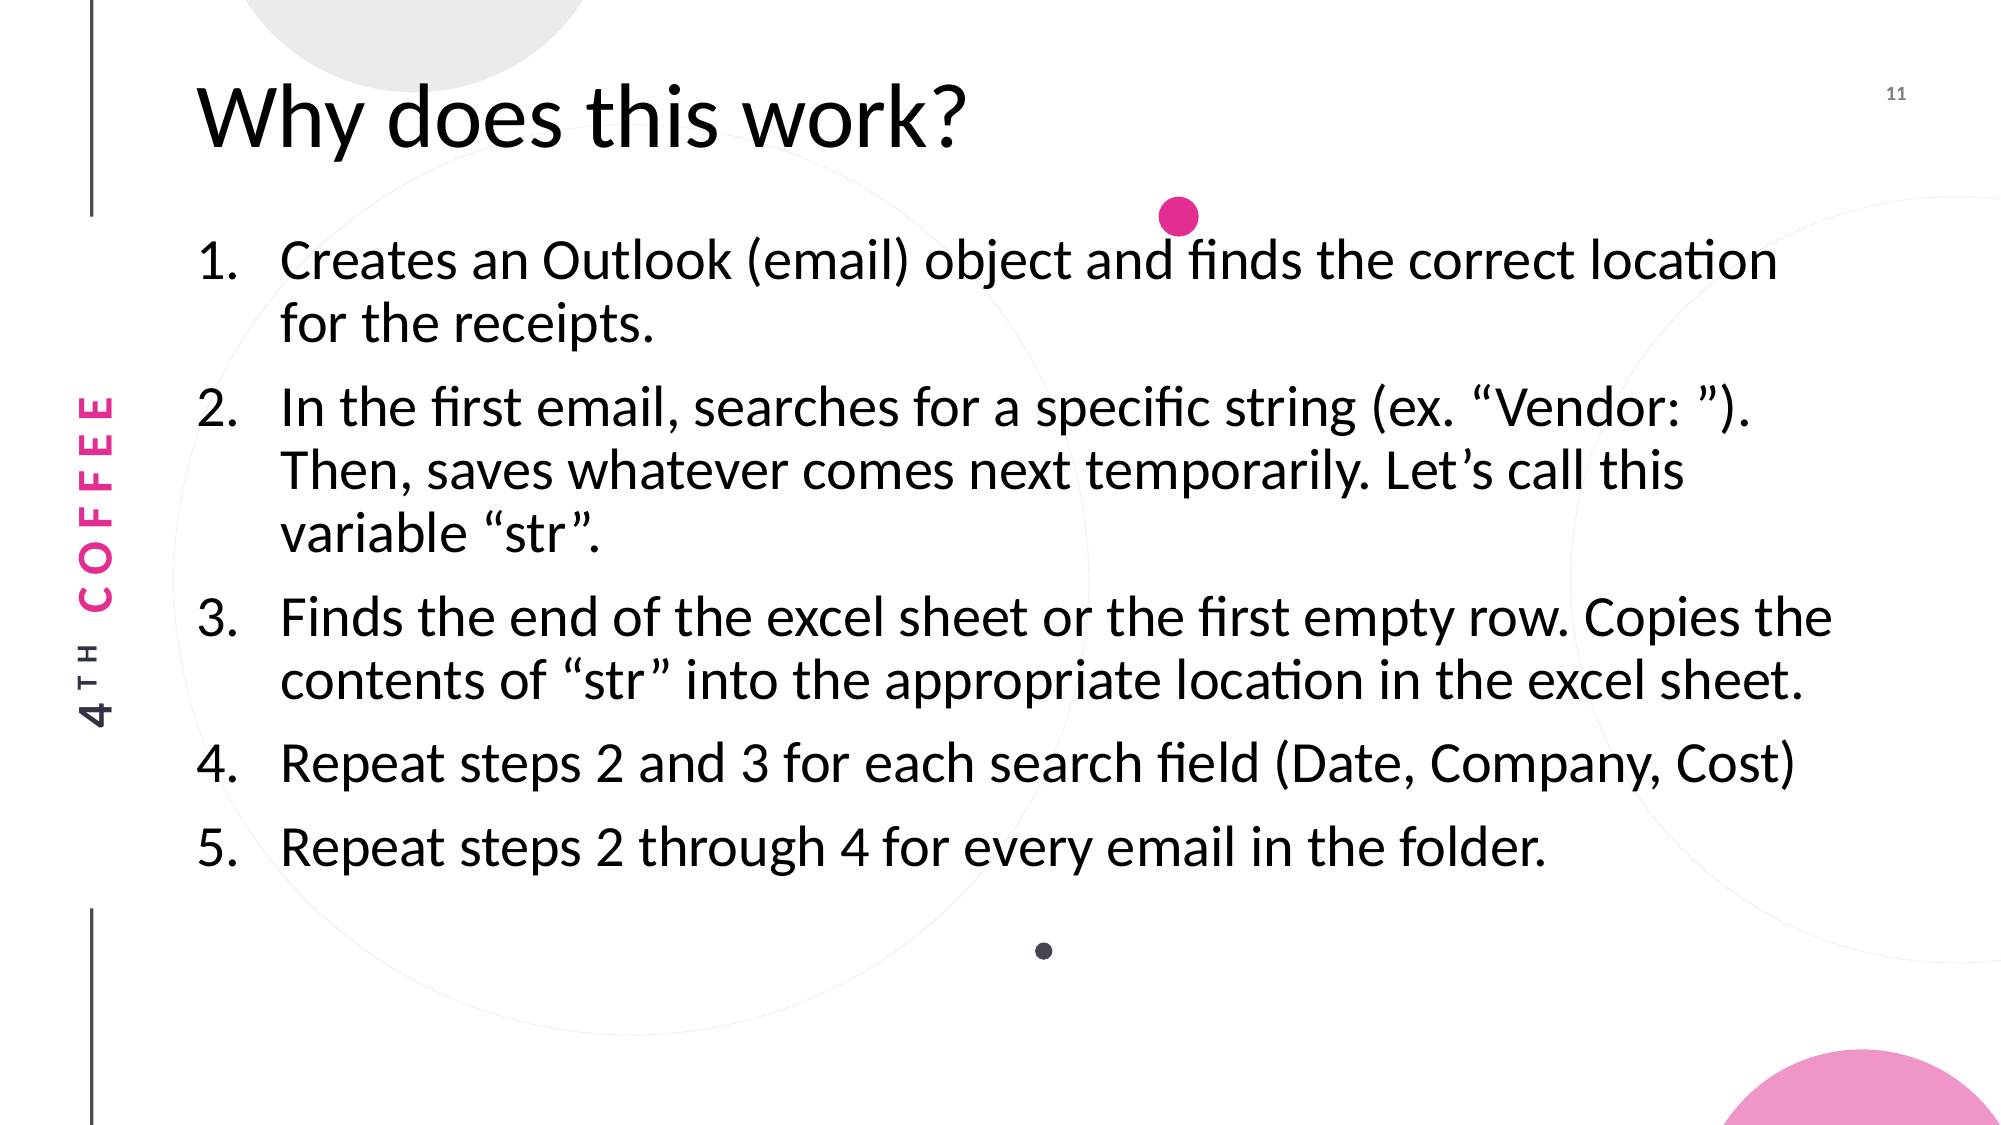

# Why does this work?
Creates an Outlook (email) object and finds the correct location for the receipts.
In the first email, searches for a specific string (ex. “Vendor: ”). Then, saves whatever comes next temporarily. Let’s call this variable “str”.
Finds the end of the excel sheet or the first empty row. Copies the contents of “str” into the appropriate location in the excel sheet.
Repeat steps 2 and 3 for each search field (Date, Company, Cost)
Repeat steps 2 through 4 for every email in the folder.